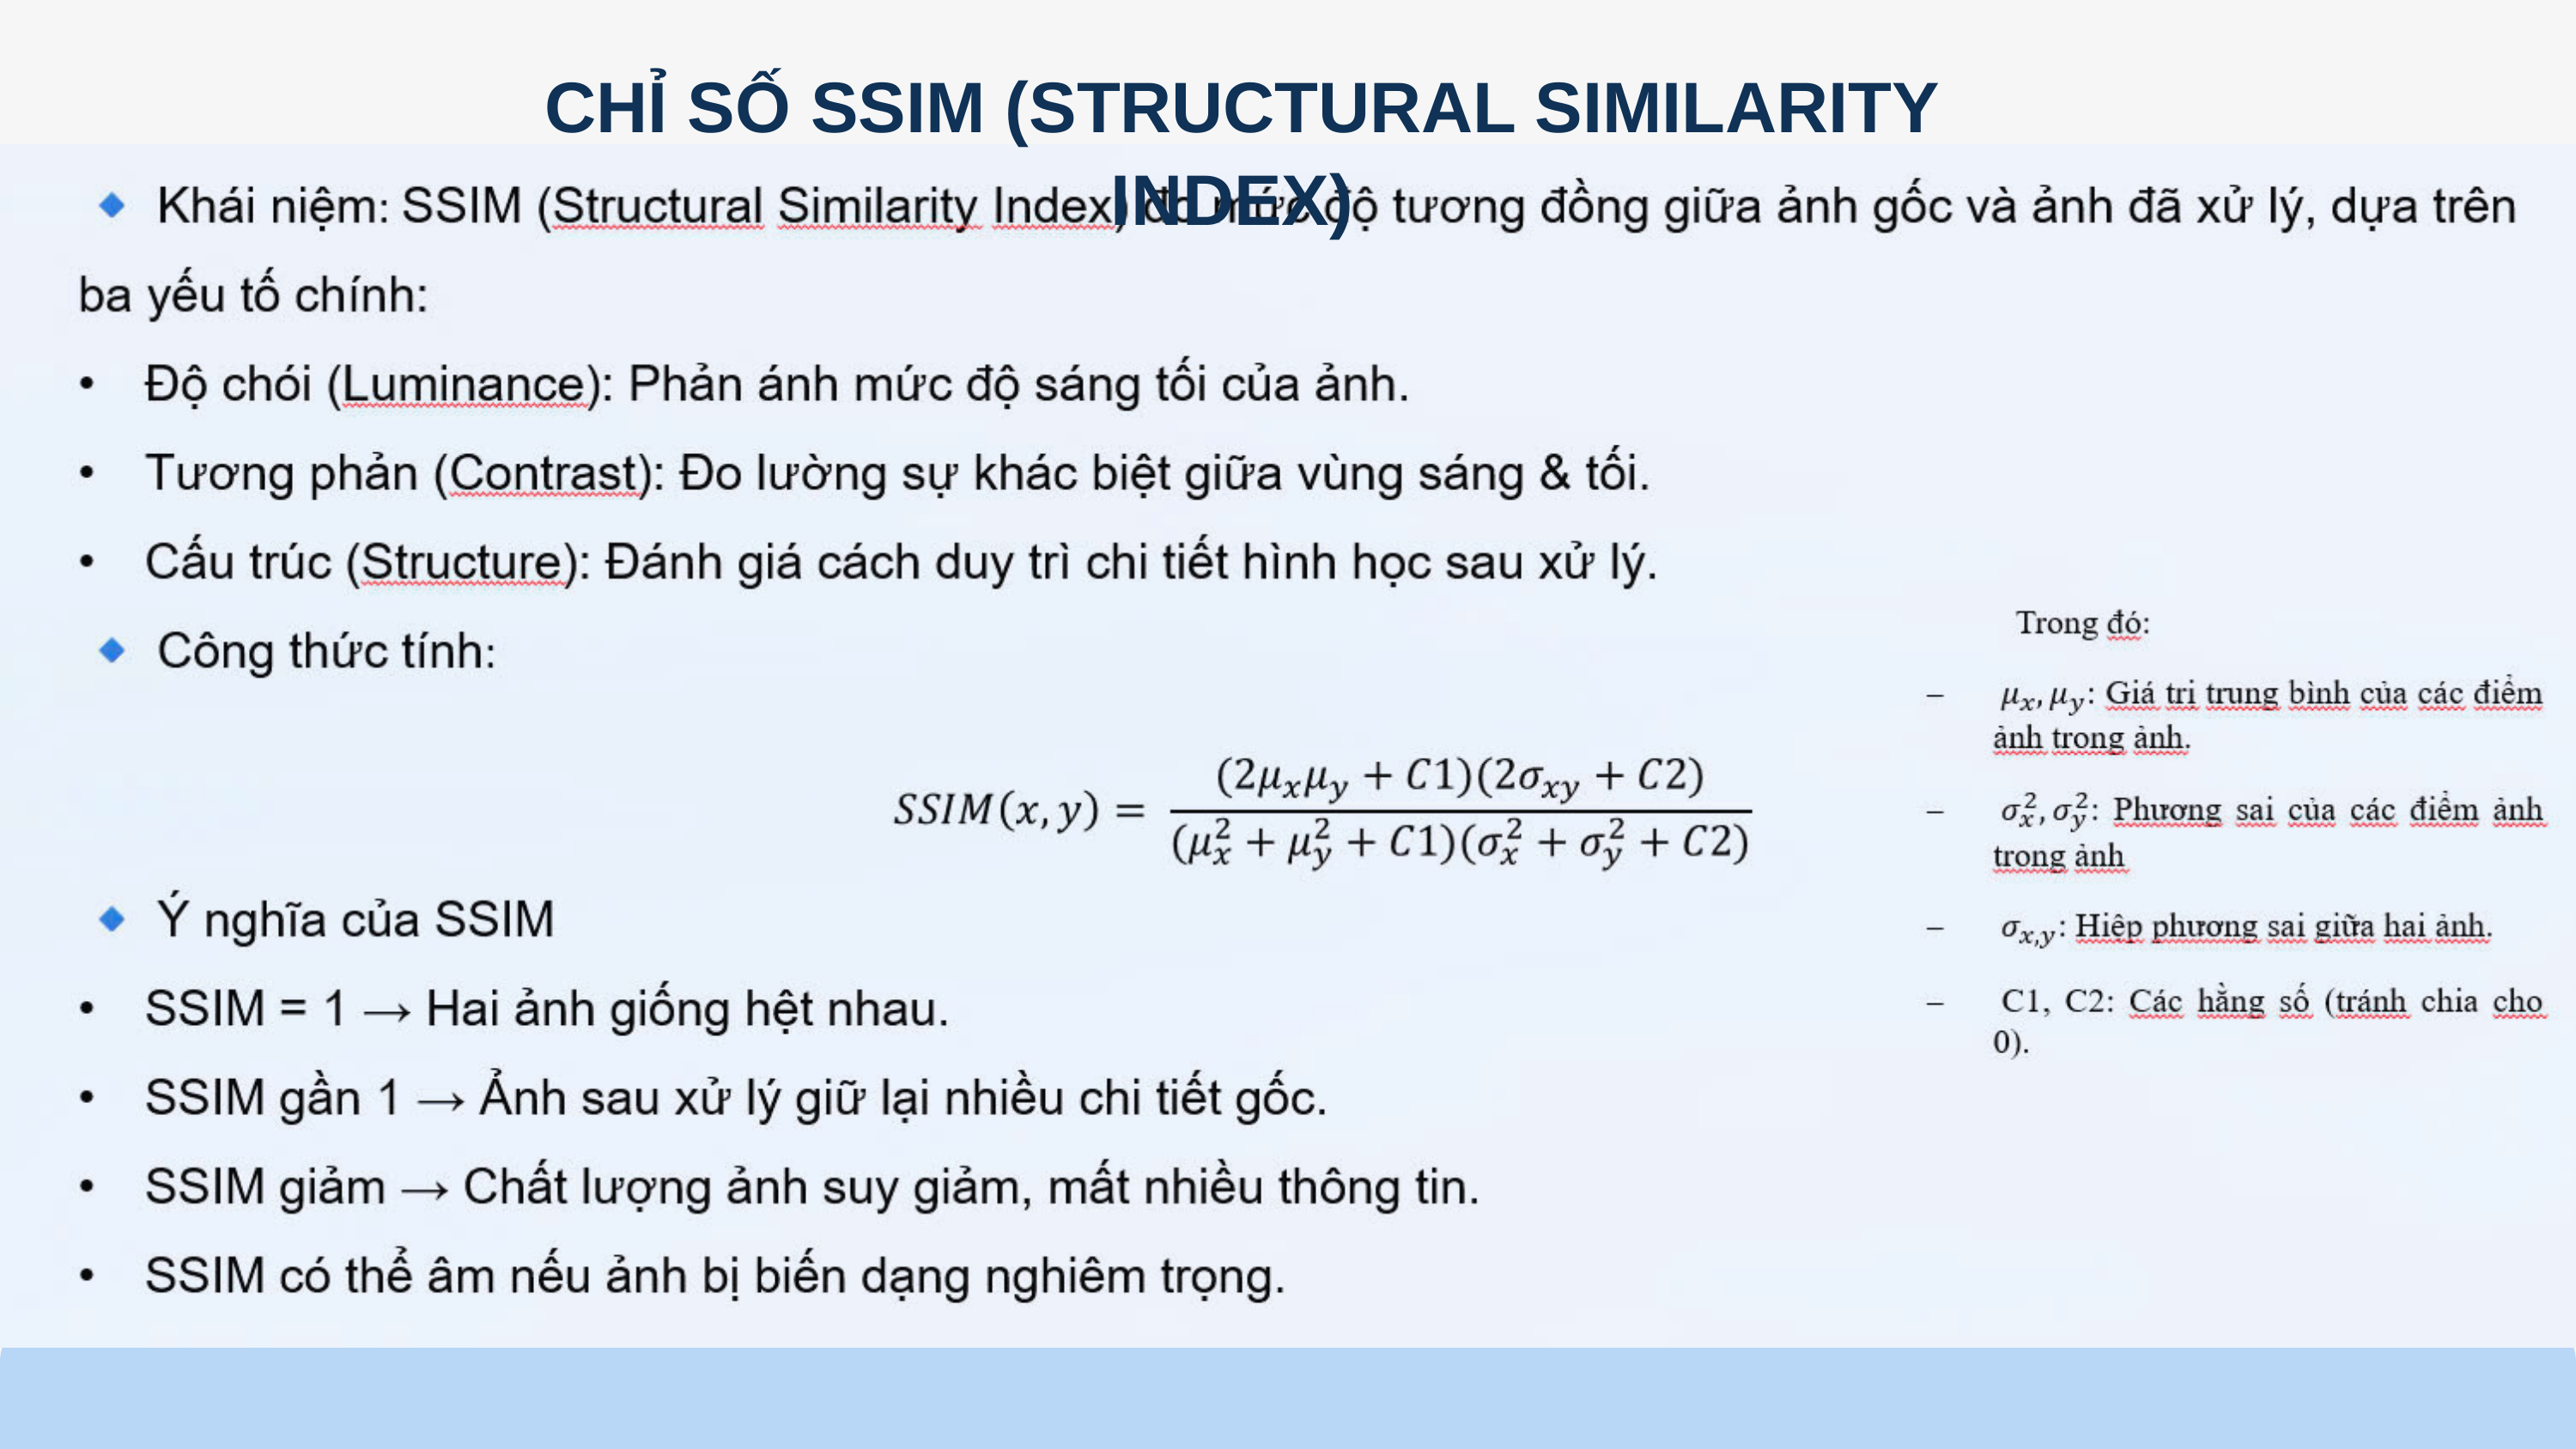

CHỈ SỐ SSIM (STRUCTURAL SIMILARITY INDEX)

13